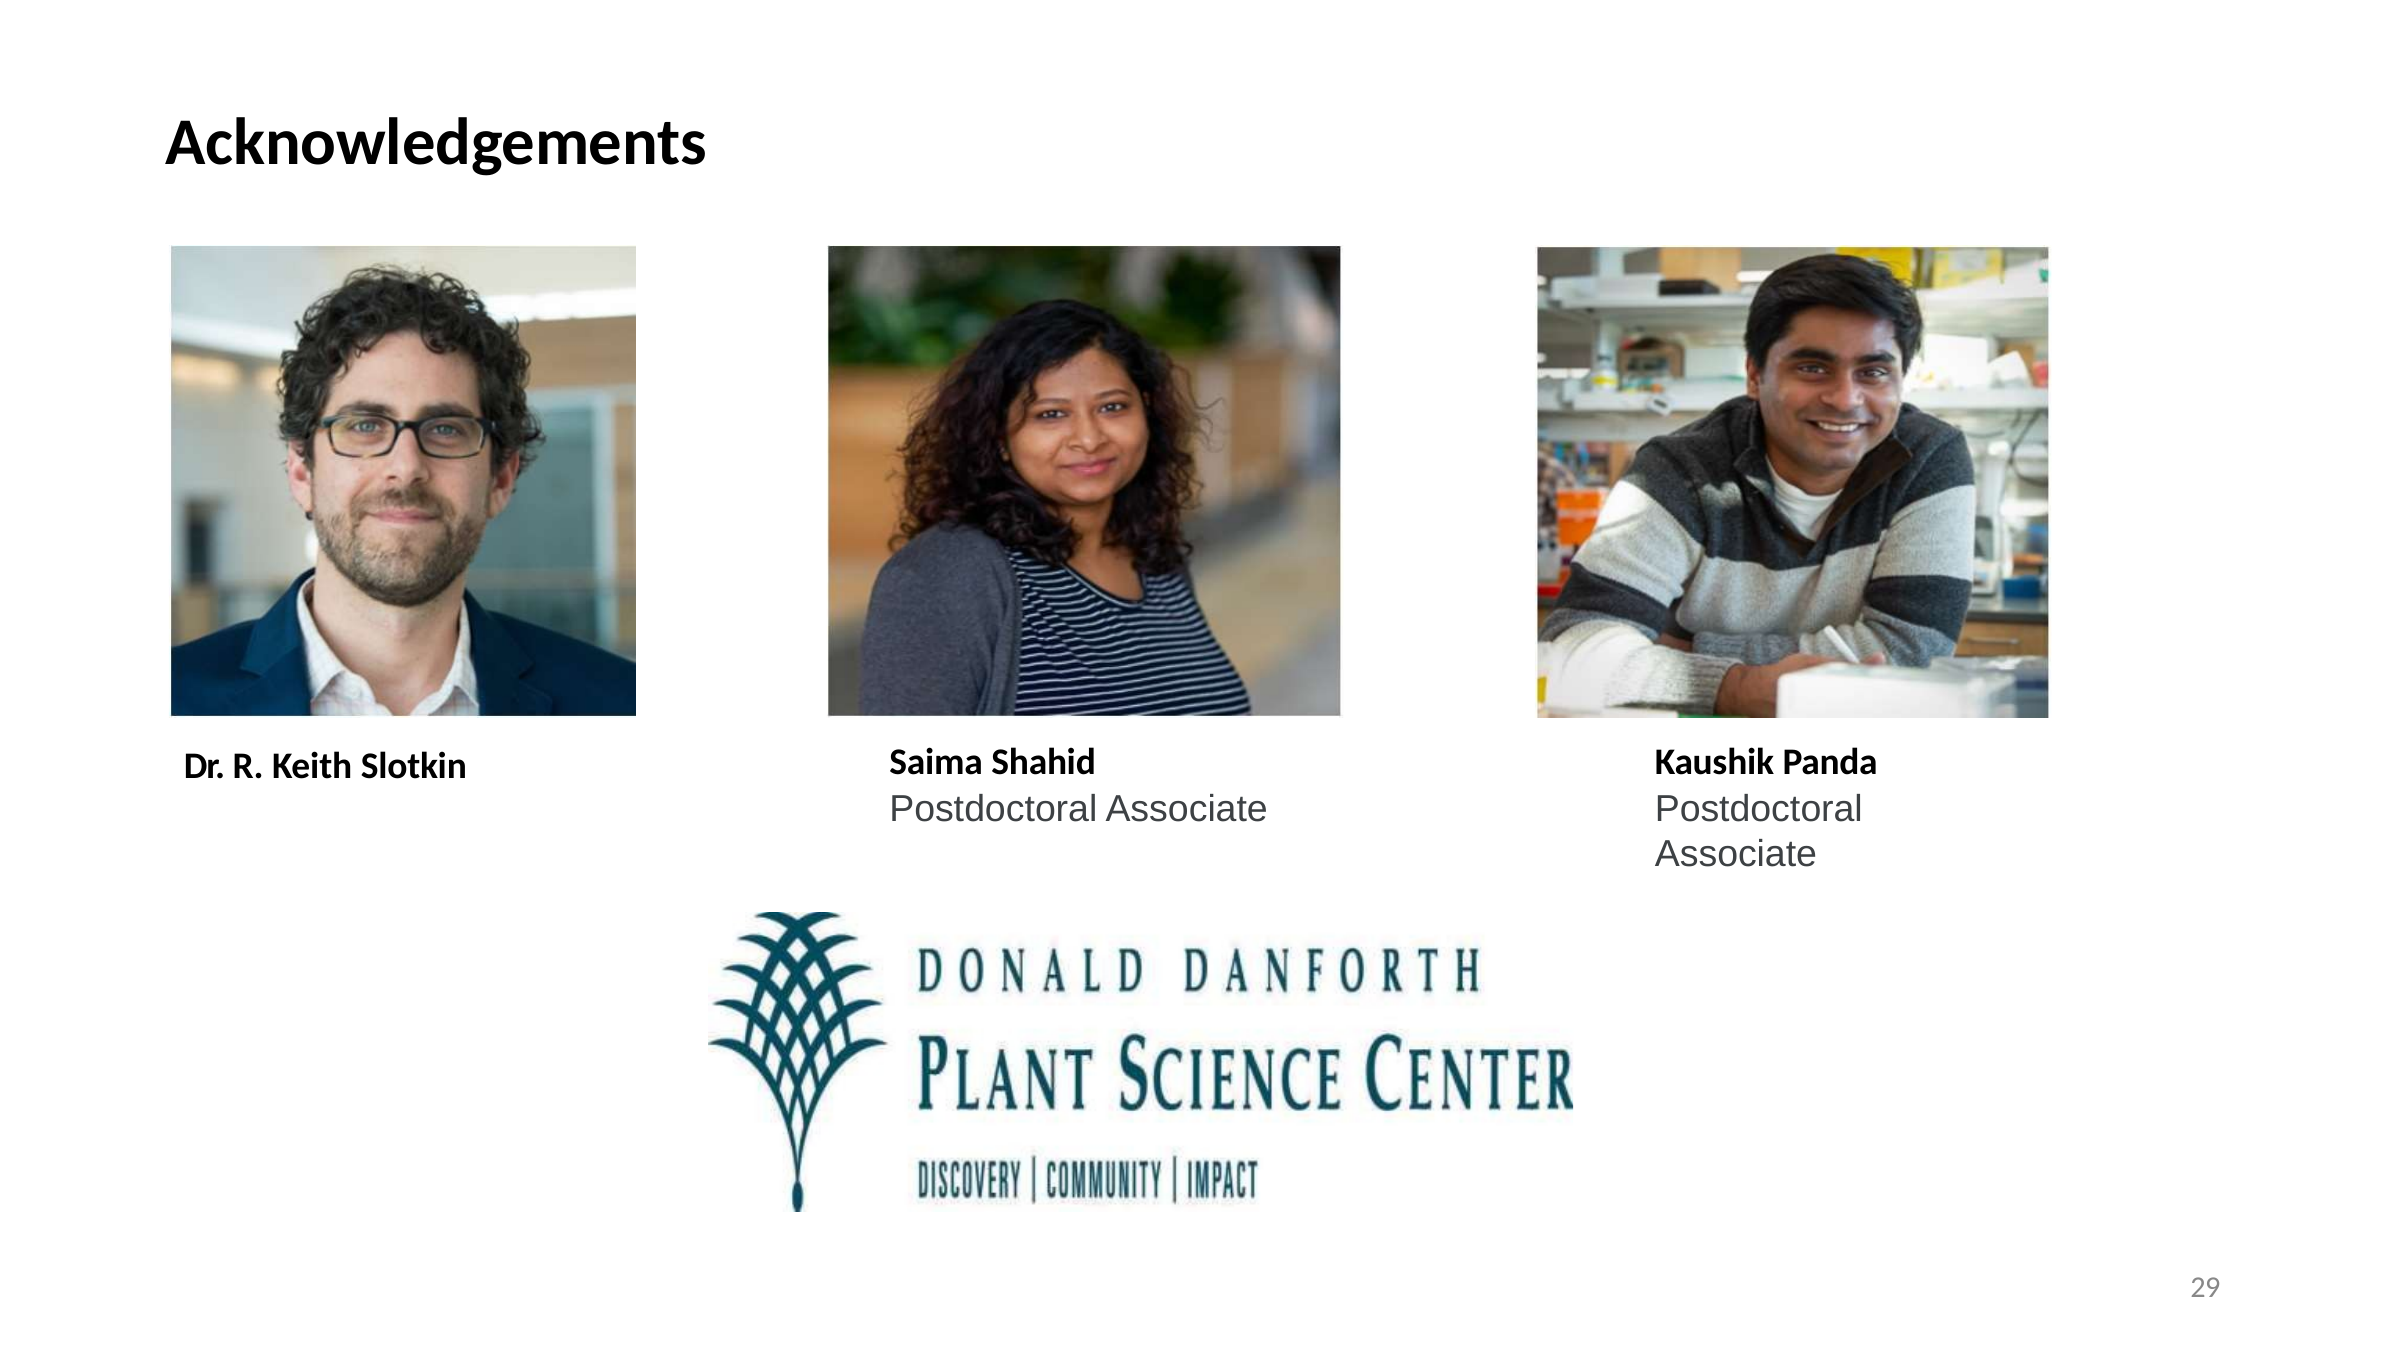

# Acknowledgements

Saima Shahid
Postdoctoral Associate
Kaushik Panda
Postdoctoral Associate

Dr. R. Keith Slotkin

29